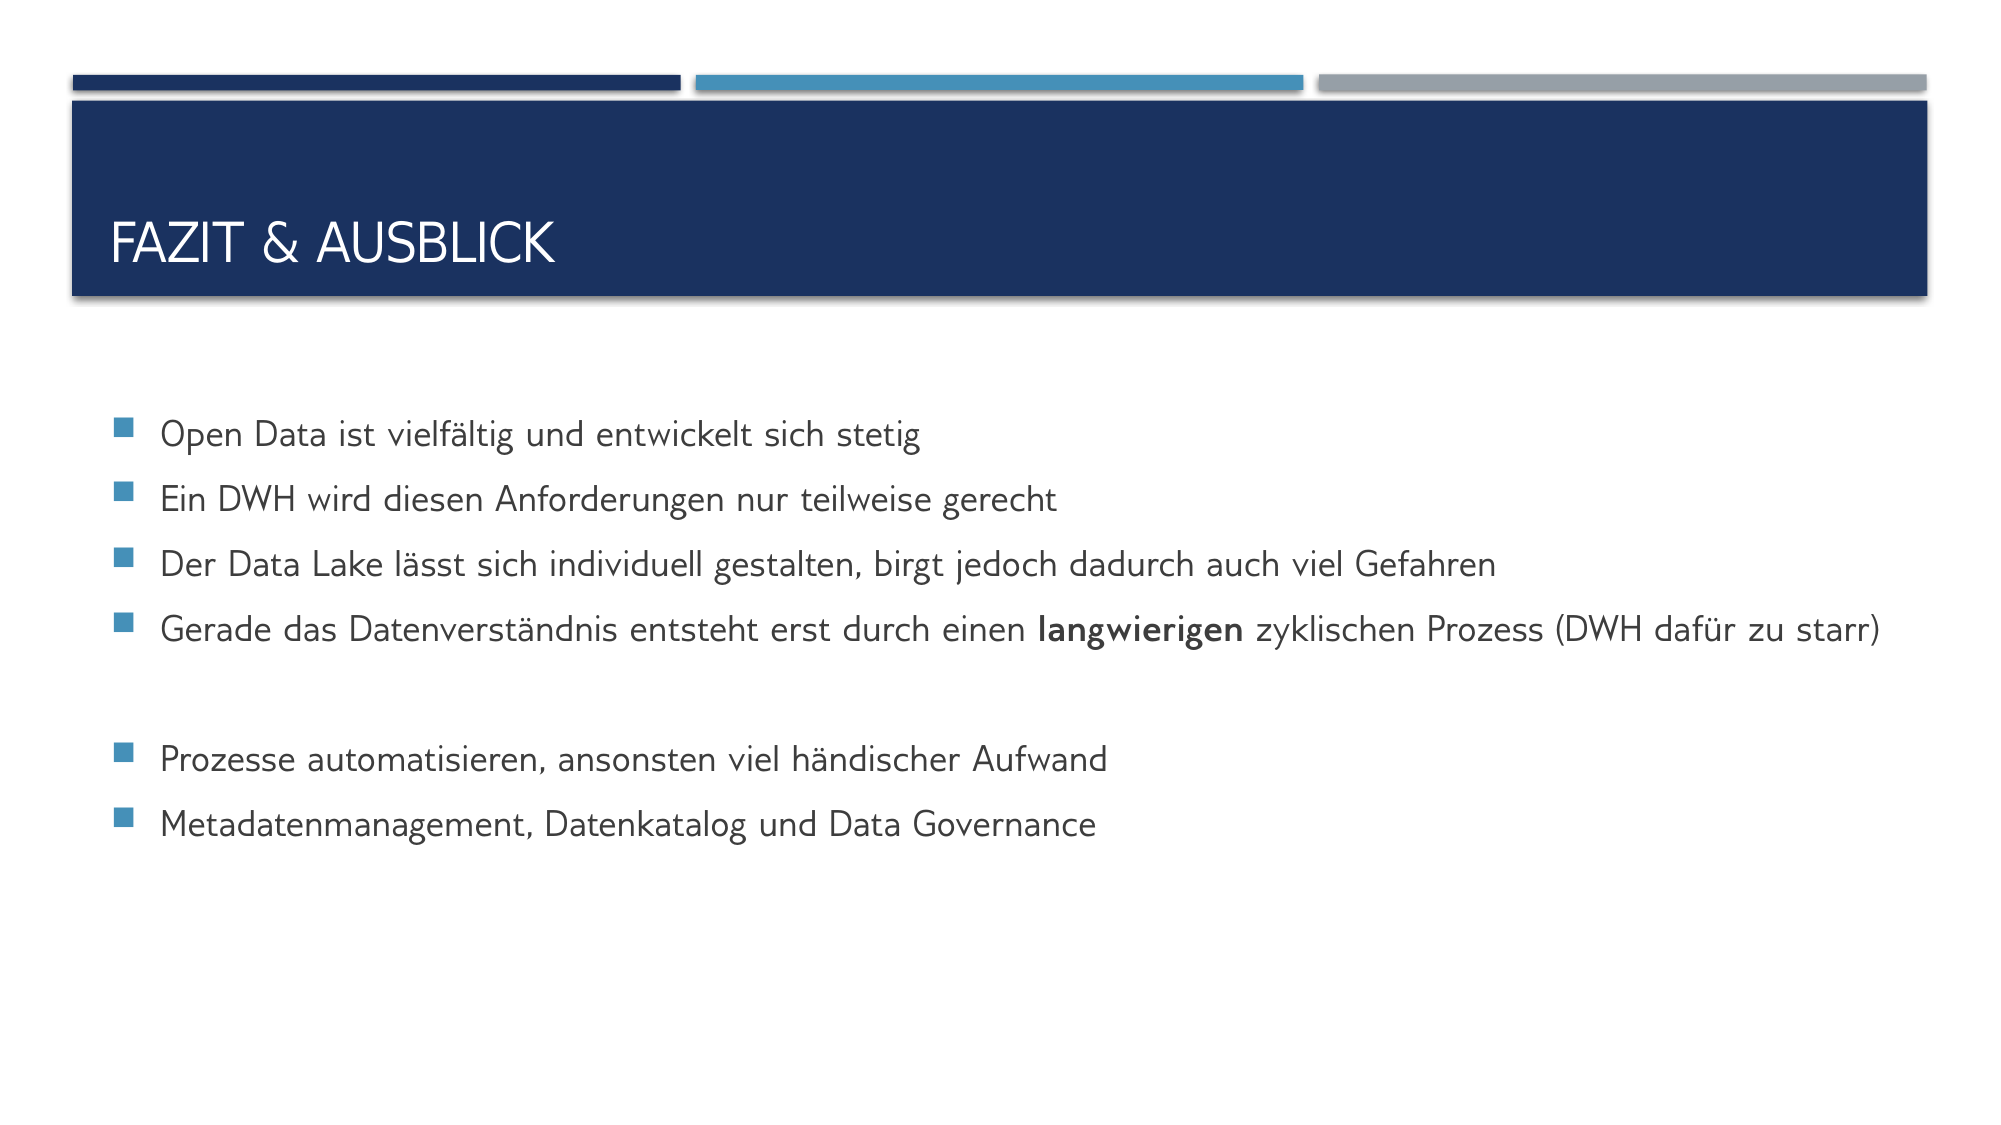

# Fazit & Ausblick
Open Data ist vielfältig und entwickelt sich stetig
Ein DWH wird diesen Anforderungen nur teilweise gerecht
Der Data Lake lässt sich individuell gestalten, birgt jedoch dadurch auch viel Gefahren
Gerade das Datenverständnis entsteht erst durch einen langwierigen zyklischen Prozess (DWH dafür zu starr)

Prozesse automatisieren, ansonsten viel händischer Aufwand
Metadatenmanagement, Datenkatalog und Data Governance